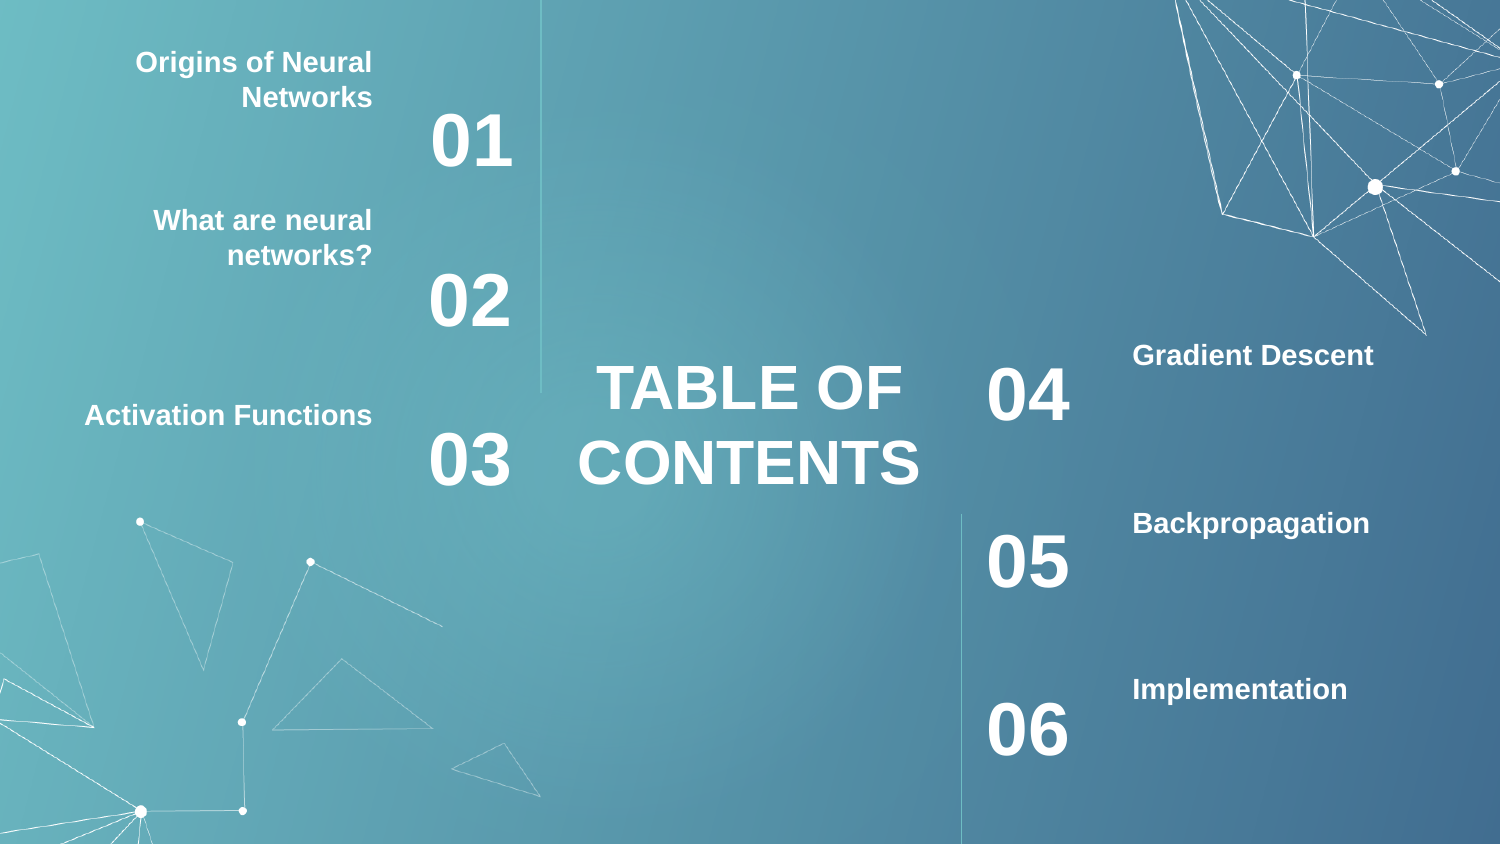

Origins of Neural Networks
01
What are neural networks?
02
Gradient Descent
04
# TABLE OF CONTENTS
Activation Functions
03
Backpropagation
05
Implementation
06